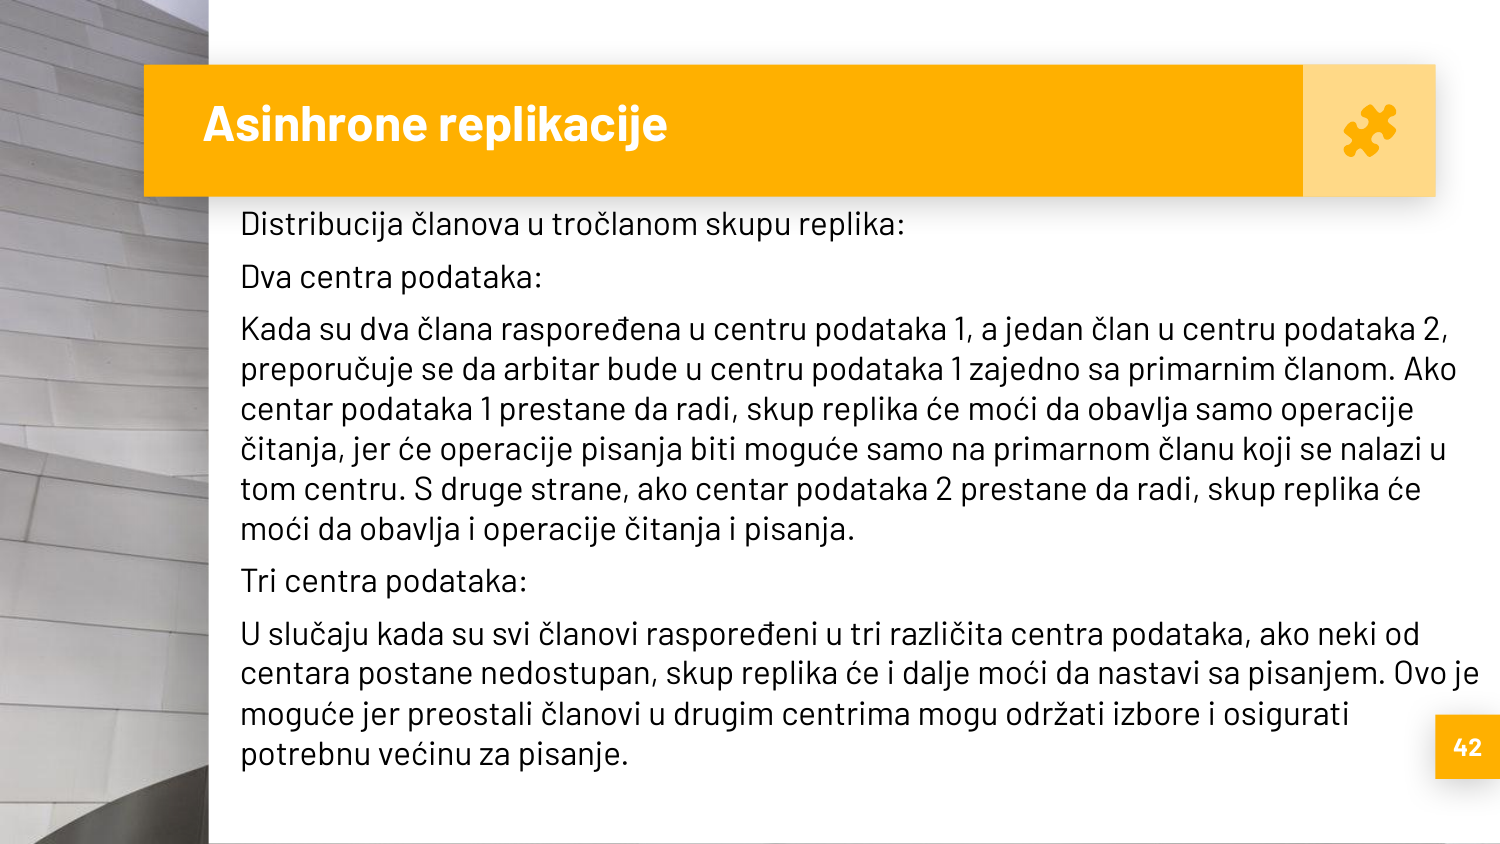

Asinhrone replikacije

Distribucija članova u tročlanom skupu replika:
Dva centra podataka:
Kada su dva člana raspoređena u centru podataka 1, a jedan član u centru podataka 2, preporučuje se da arbitar bude u centru podataka 1 zajedno sa primarnim članom. Ako centar podataka 1 prestane da radi, skup replika će moći da obavlja samo operacije čitanja, jer će operacije pisanja biti moguće samo na primarnom članu koji se nalazi u tom centru. S druge strane, ako centar podataka 2 prestane da radi, skup replika će moći da obavlja i operacije čitanja i pisanja.
Tri centra podataka:
U slučaju kada su svi članovi raspoređeni u tri različita centra podataka, ako neki od centara postane nedostupan, skup replika će i dalje moći da nastavi sa pisanjem. Ovo je moguće jer preostali članovi u drugim centrima mogu održati izbore i osigurati potrebnu većinu za pisanje.
42